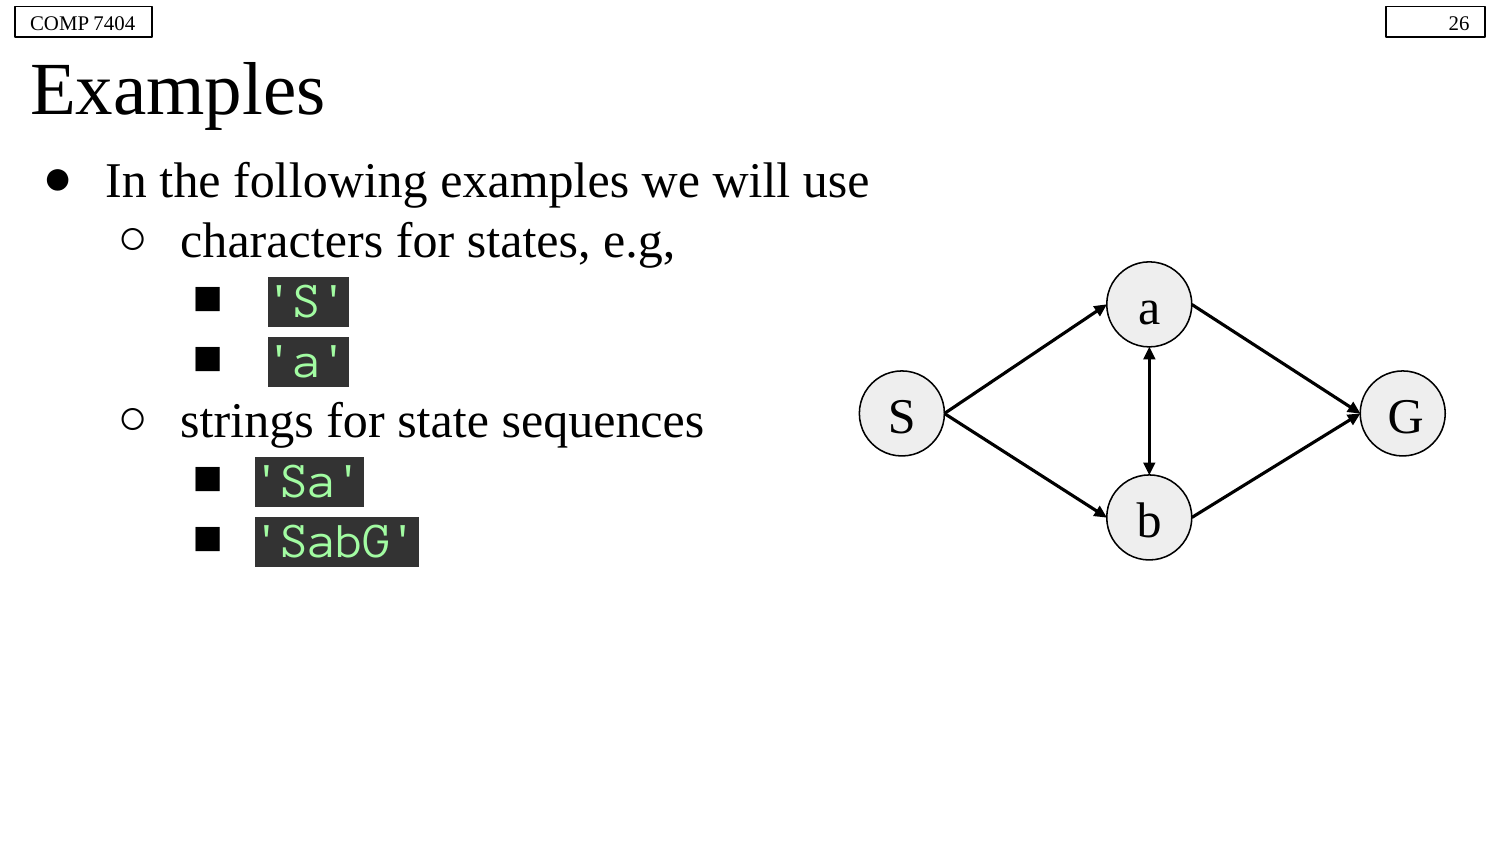

COMP 7404
26
# Examples
In the following examples we will use
characters for states, e.g,
 'S'
 'a'
strings for state sequences
'Sa'
'SabG'
a
S
G
b